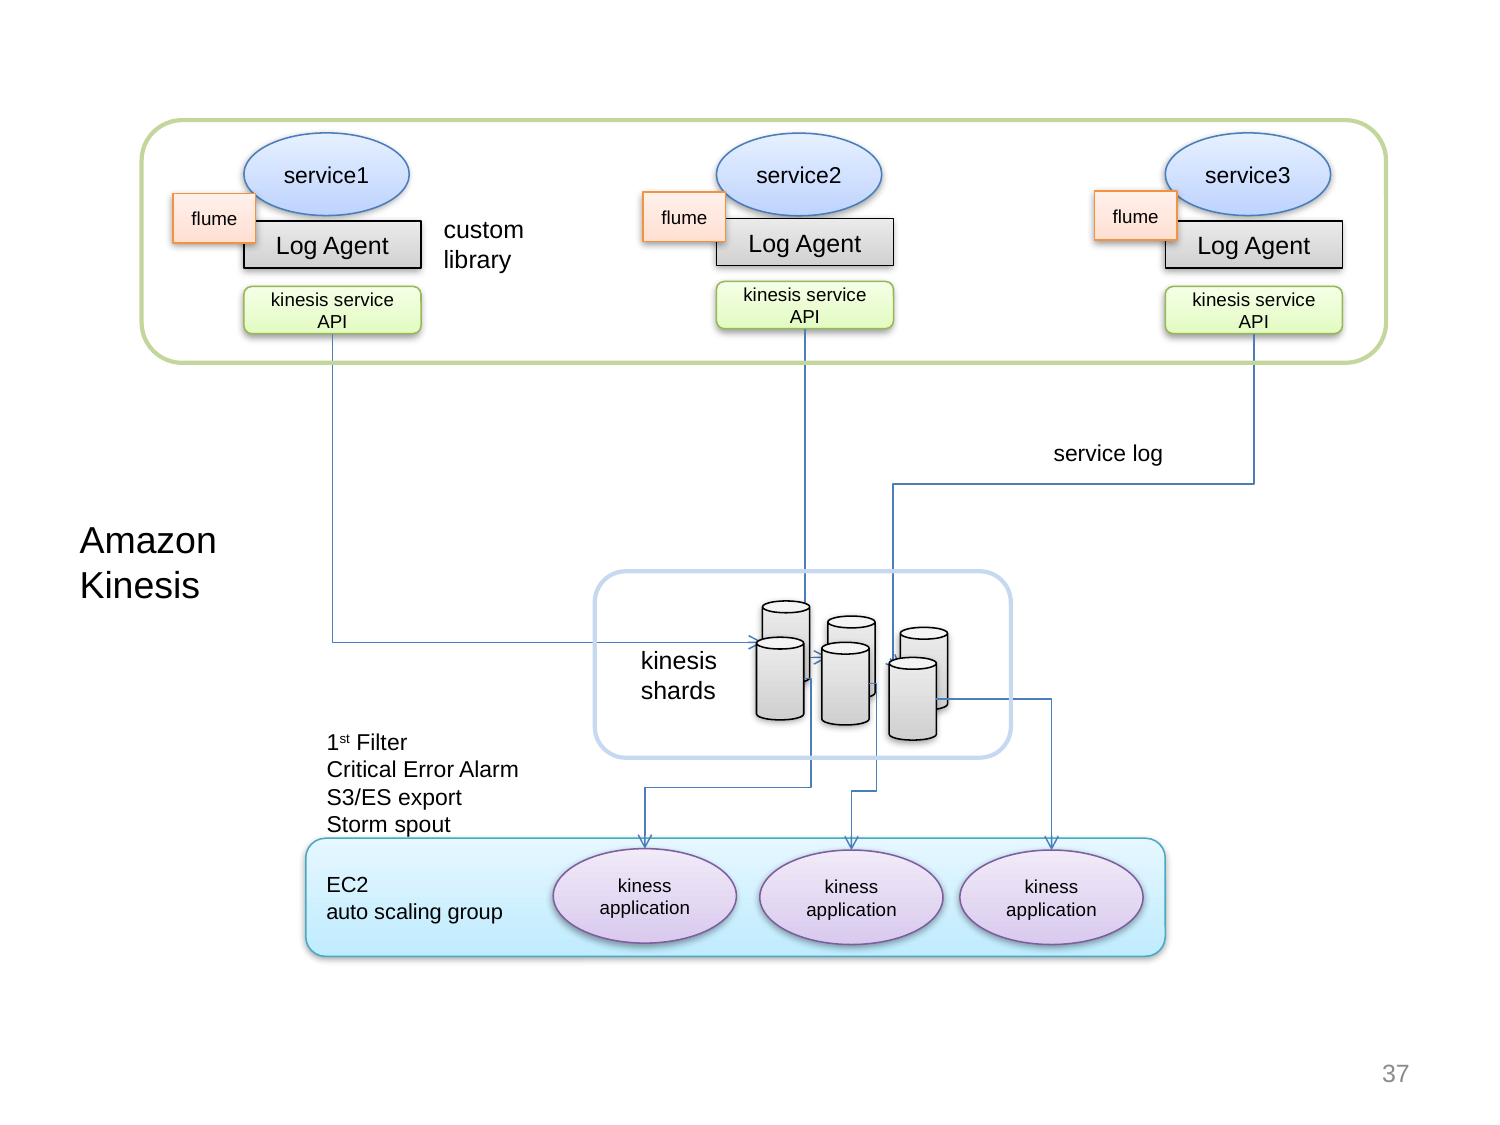

service1
service3
service2
flume
flume
flume
custom library
Log Agent
Log Agent
Log Agent
kinesis service API
kinesis service API
kinesis service API
service log
Amazon
Kinesis

kinesis shards

1st Filter
Critical Error Alarm
S3/ES export
Storm spout
EC2
auto scaling group
kiness application
kiness application
kiness application
37